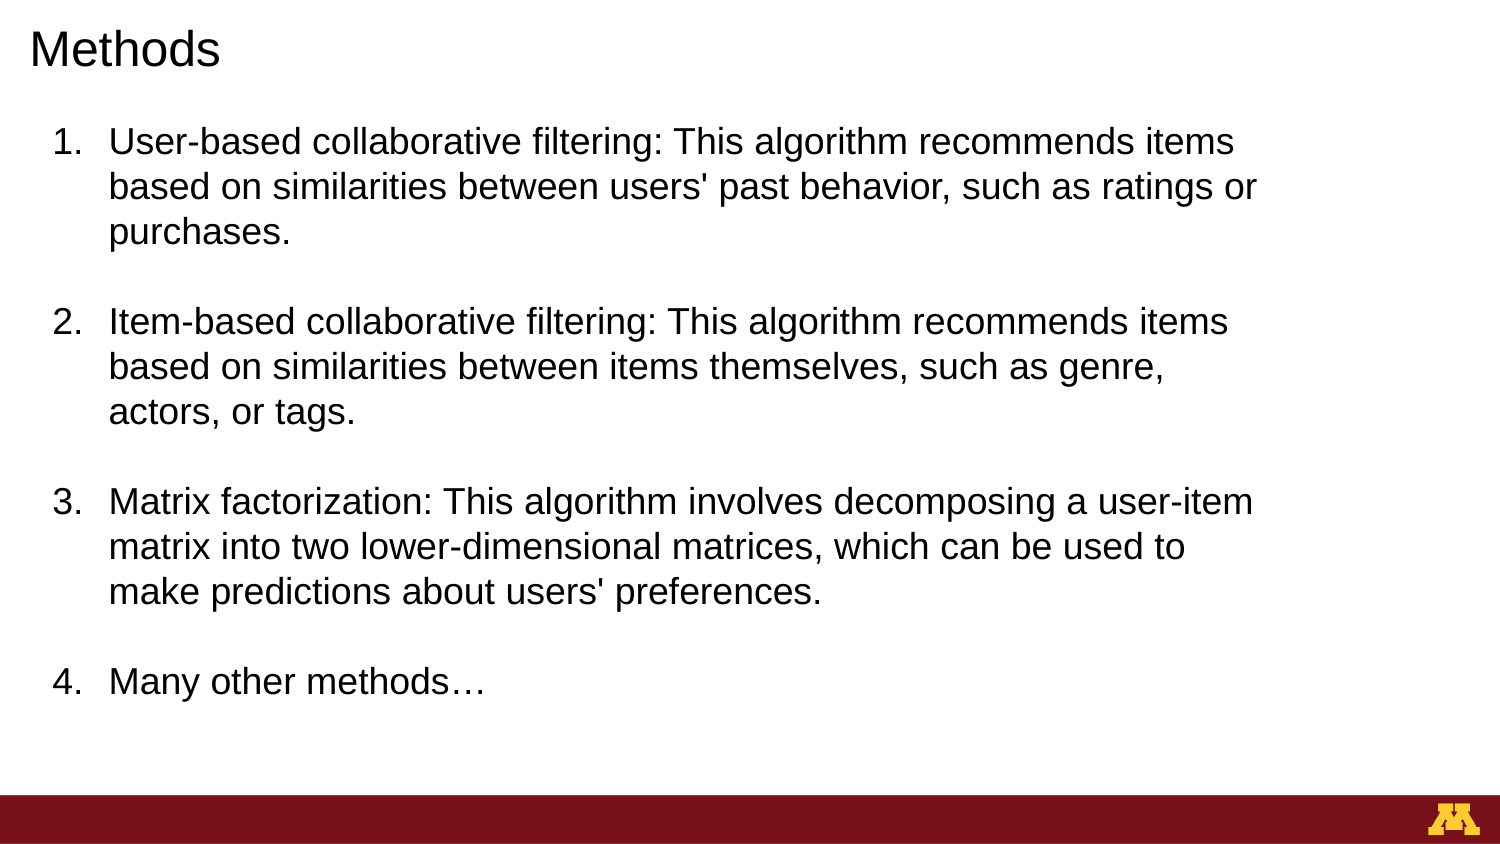

Methods
User-based collaborative filtering: This algorithm recommends items based on similarities between users' past behavior, such as ratings or purchases.

Item-based collaborative filtering: This algorithm recommends items based on similarities between items themselves, such as genre, actors, or tags.

Matrix factorization: This algorithm involves decomposing a user-item matrix into two lower-dimensional matrices, which can be used to make predictions about users' preferences.

Many other methods…